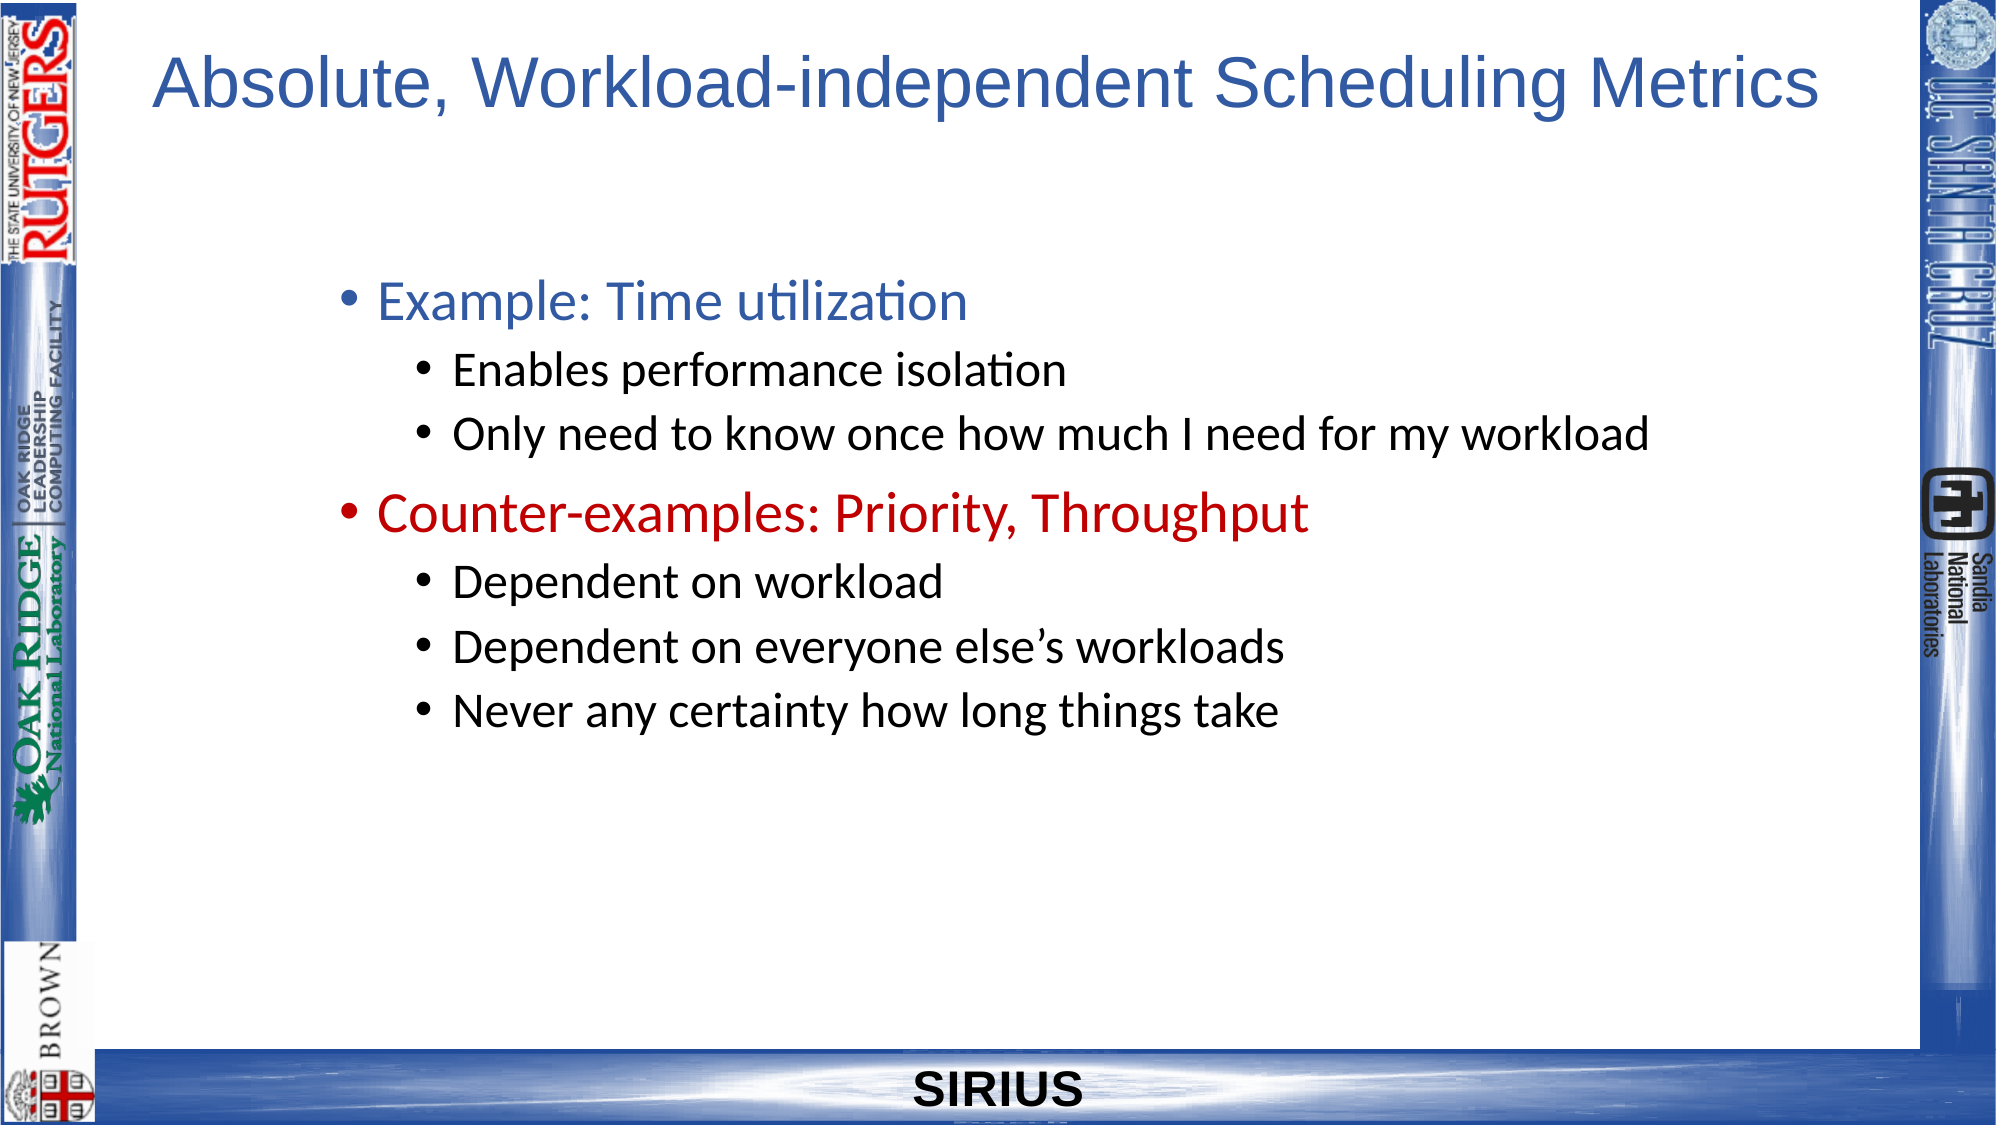

# Absolute, Workload-independent Scheduling Metrics
Example: Time utilization
Enables performance isolation
Only need to know once how much I need for my workload
Counter-examples: Priority, Throughput
Dependent on workload
Dependent on everyone else’s workloads
Never any certainty how long things take